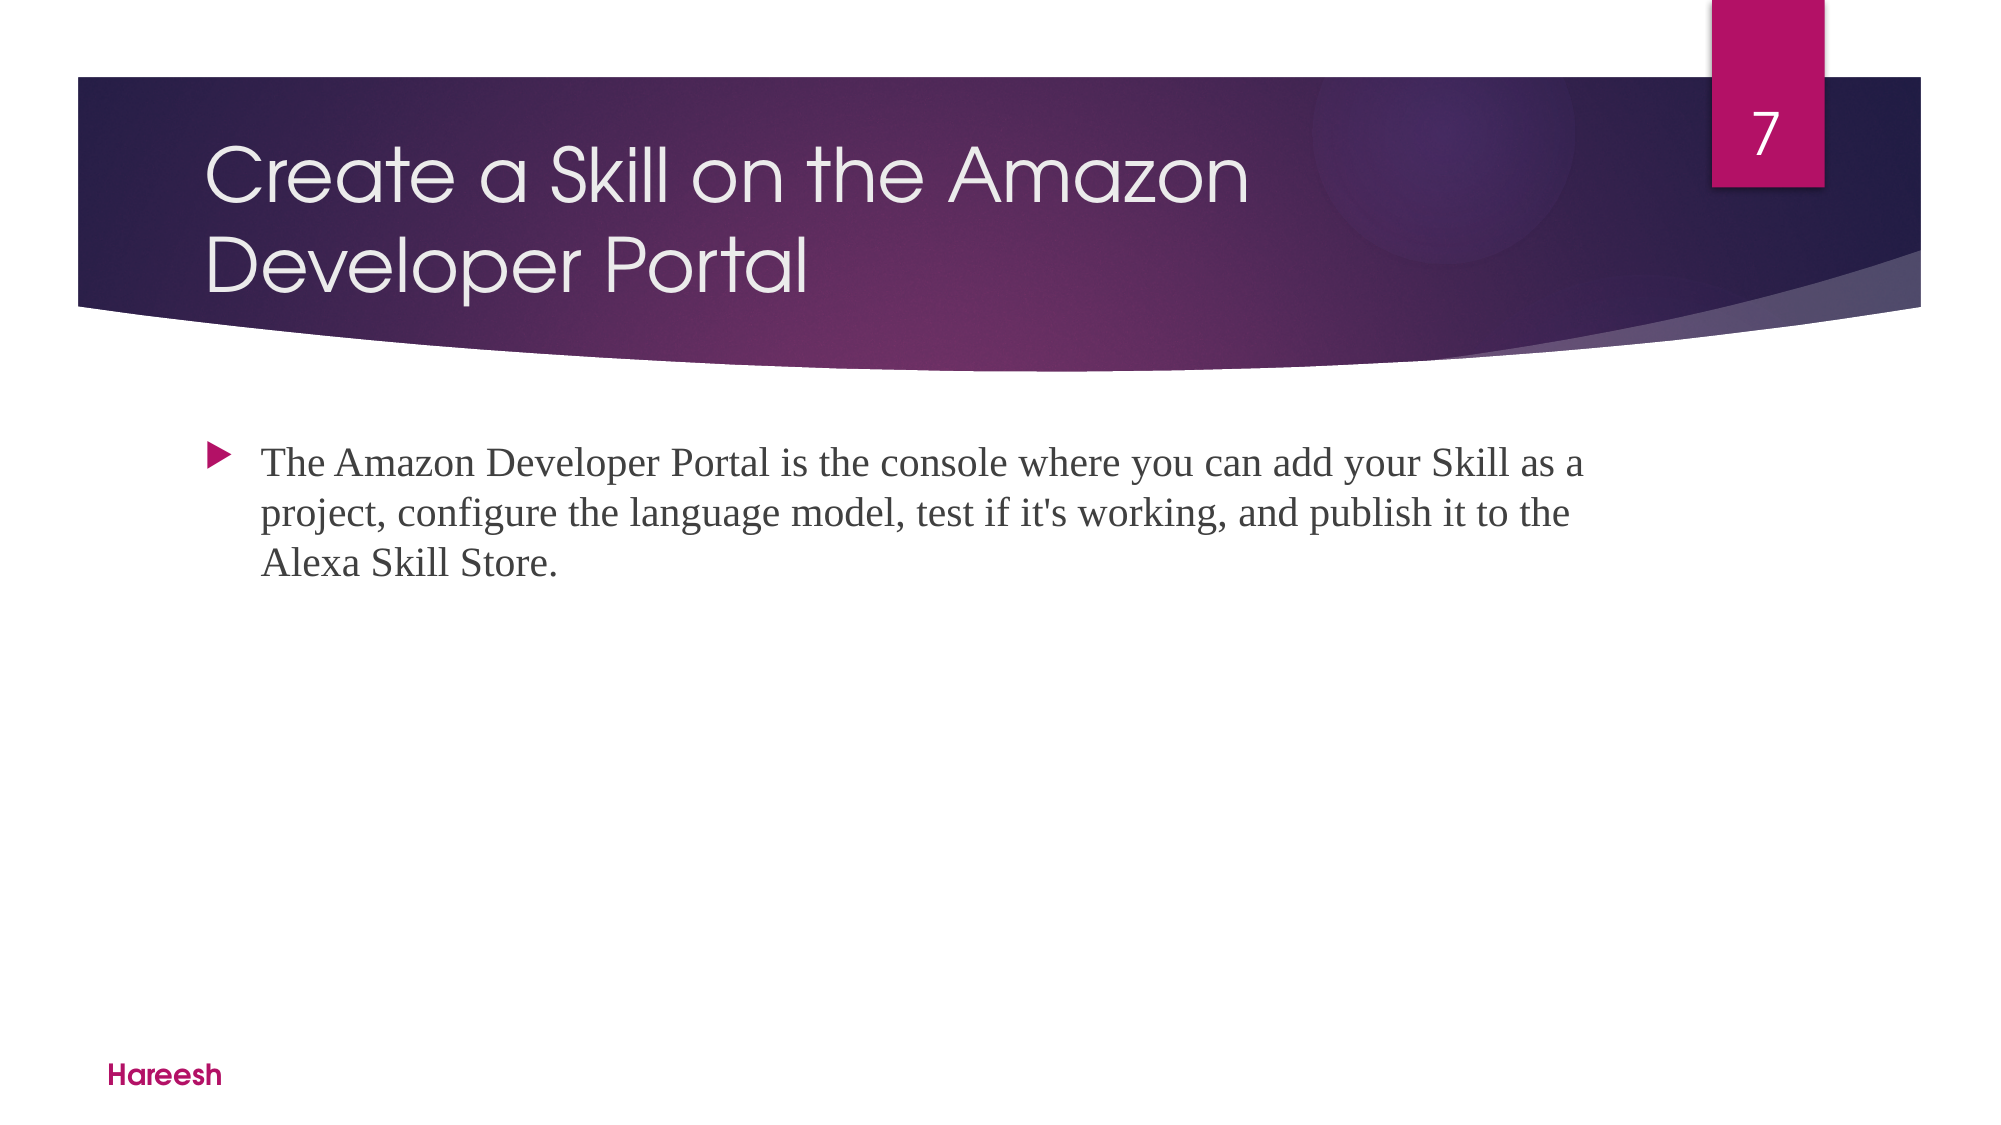

7
# Create a Skill on the Amazon Developer Portal
The Amazon Developer Portal is the console where you can add your Skill as a project, configure the language model, test if it's working, and publish it to the Alexa Skill Store.
Hareesh